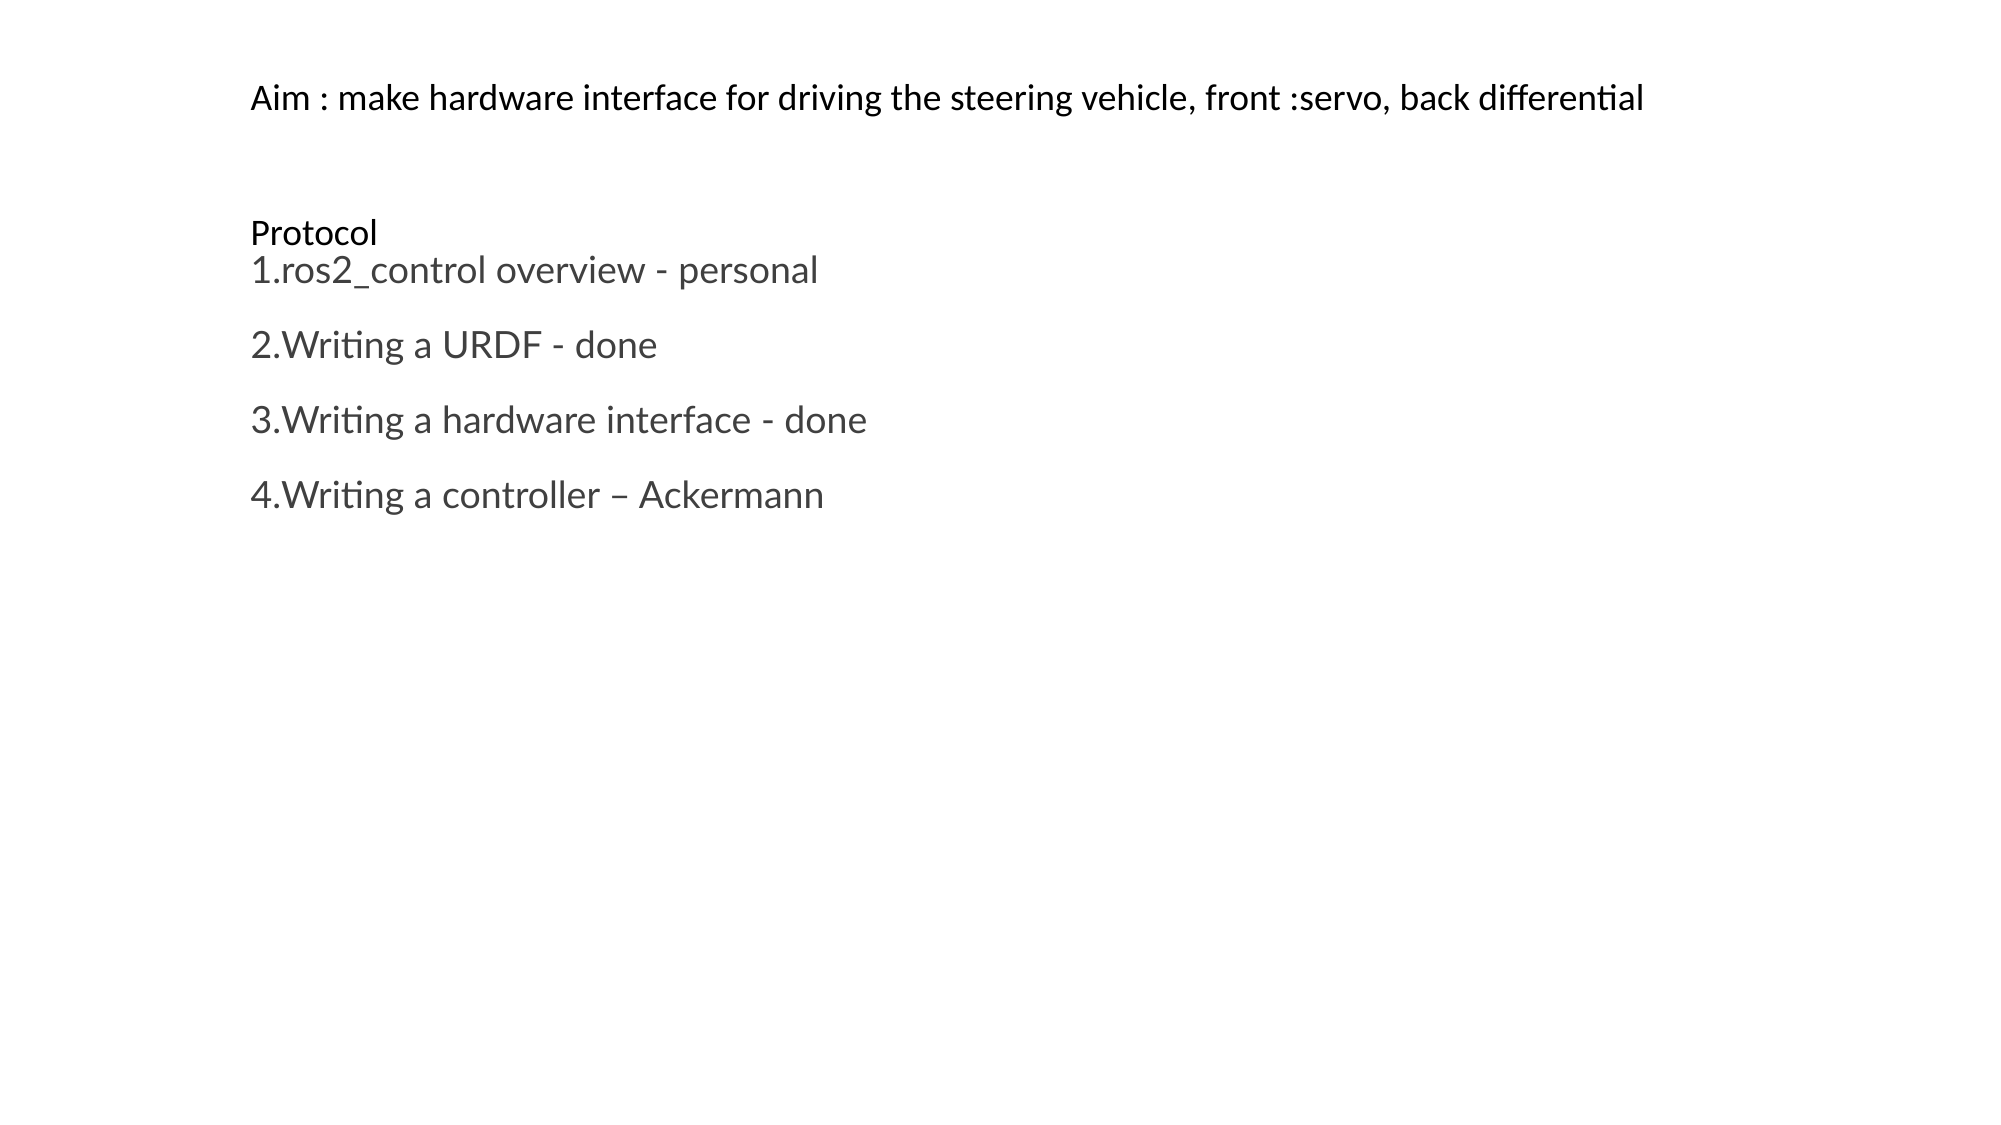

Aim : make hardware interface for driving the steering vehicle, front :servo, back differential

Protocol
ros2_control overview - personal
Writing a URDF - done
Writing a hardware interface - done
Writing a controller – Ackermann